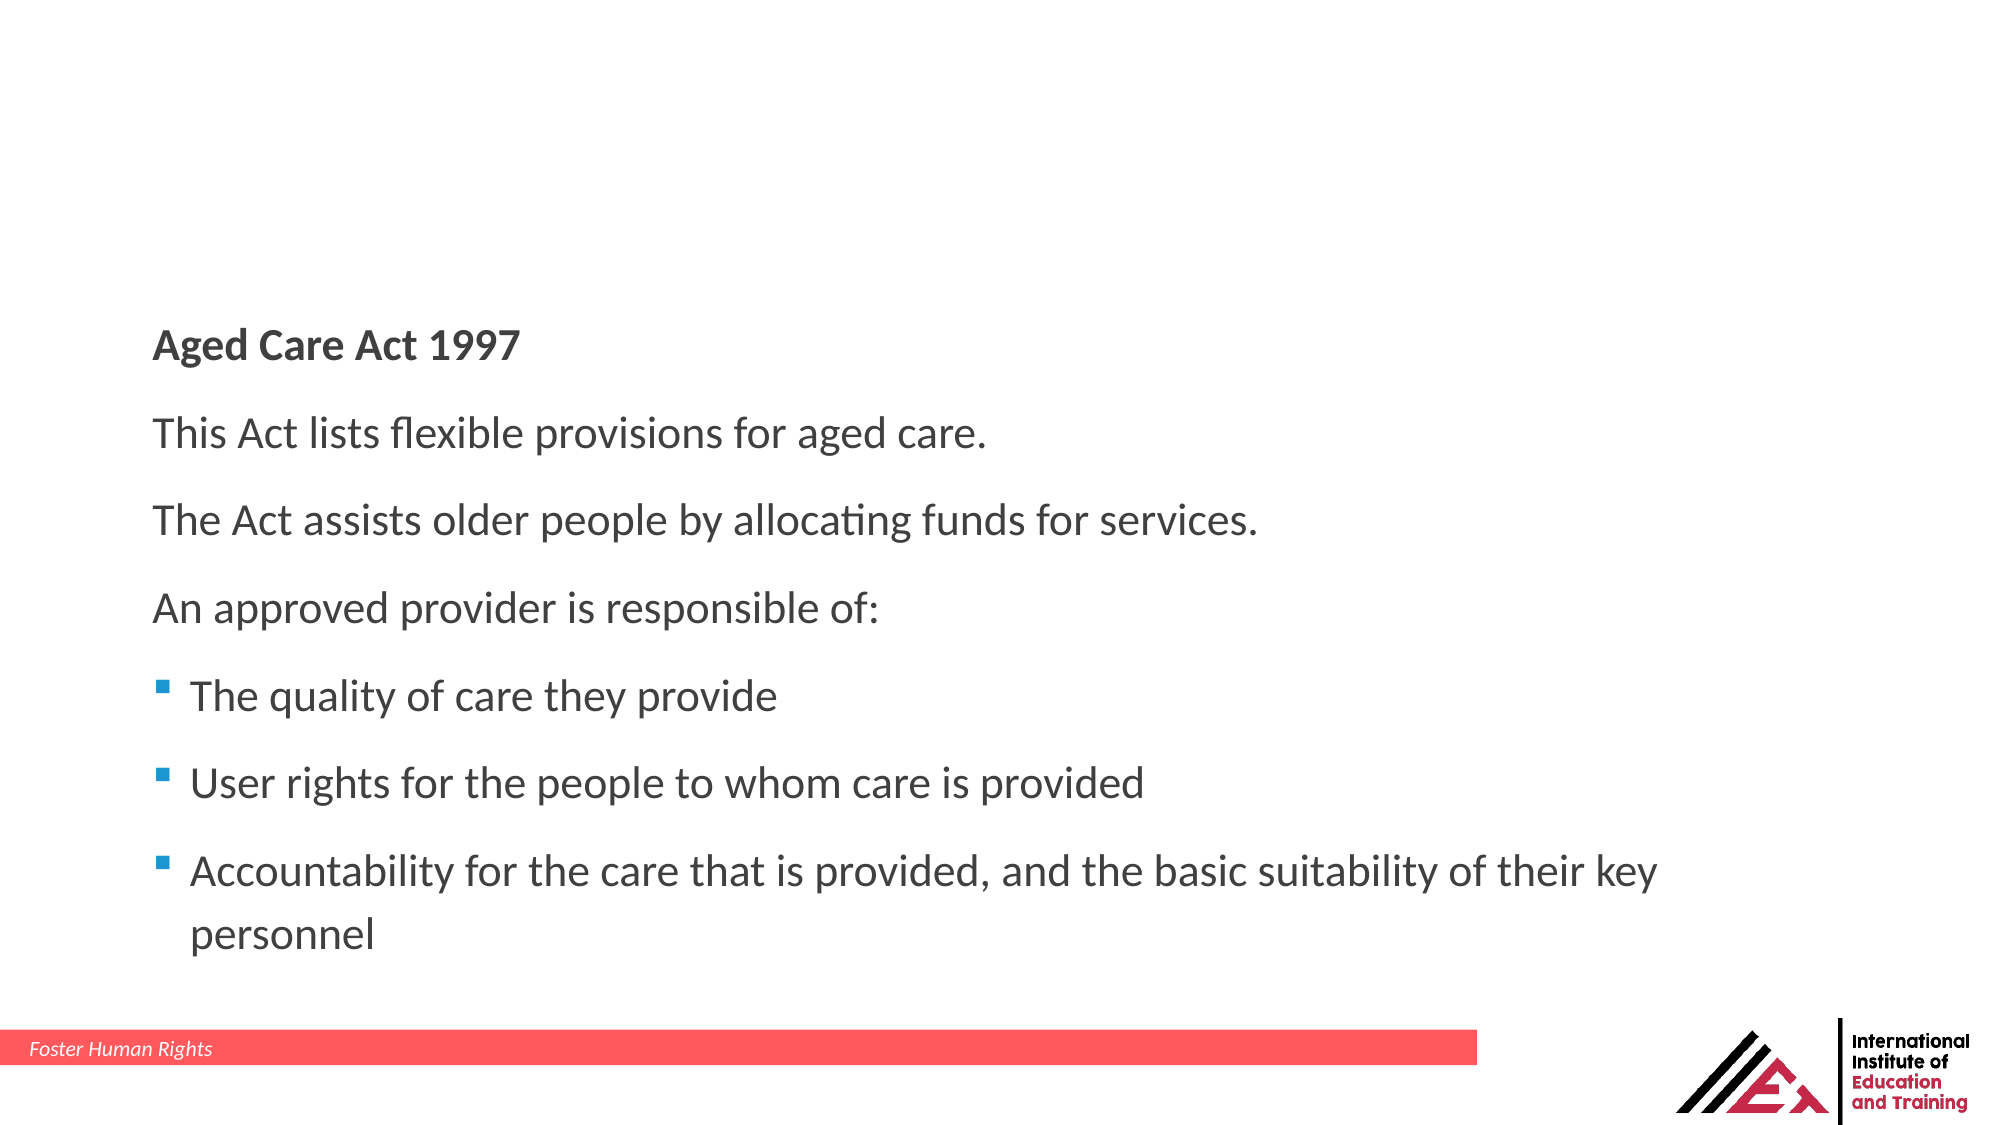

Aged Care Act 1997
This Act lists flexible provisions for aged care.
The Act assists older people by allocating funds for services.
An approved provider is responsible of:
The quality of care they provide
User rights for the people to whom care is provided
Accountability for the care that is provided, and the basic suitability of their key personnel
Foster Human Rights